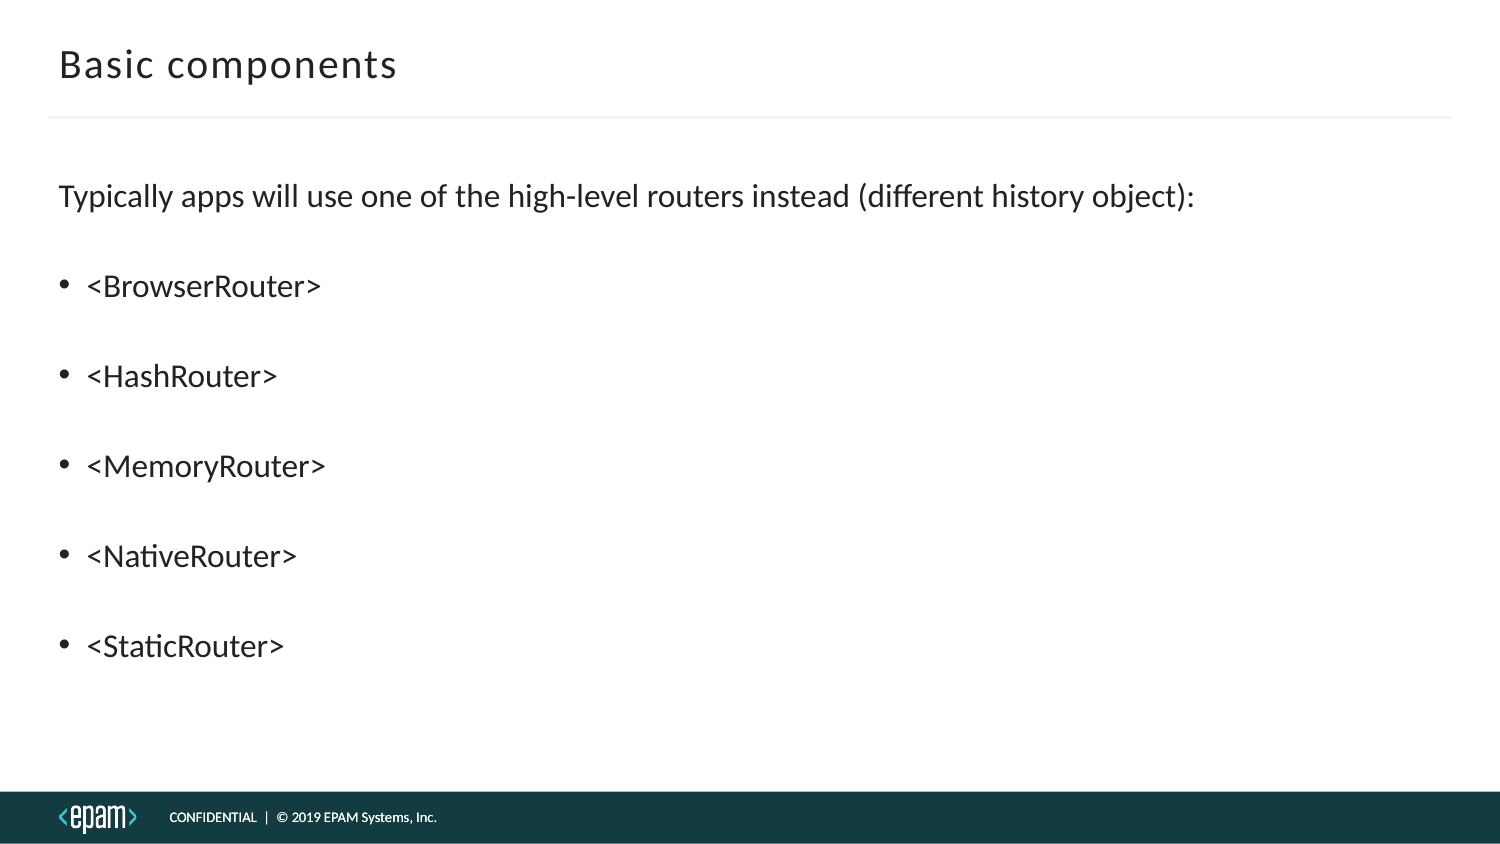

# Basic components
Typically apps will use one of the high-level routers instead (different history object):

<BrowserRouter>

<HashRouter>

<MemoryRouter>

<NativeRouter>

<StaticRouter>

CONFIDENTIAL  |  © 2019 EPAM Systems, Inc.